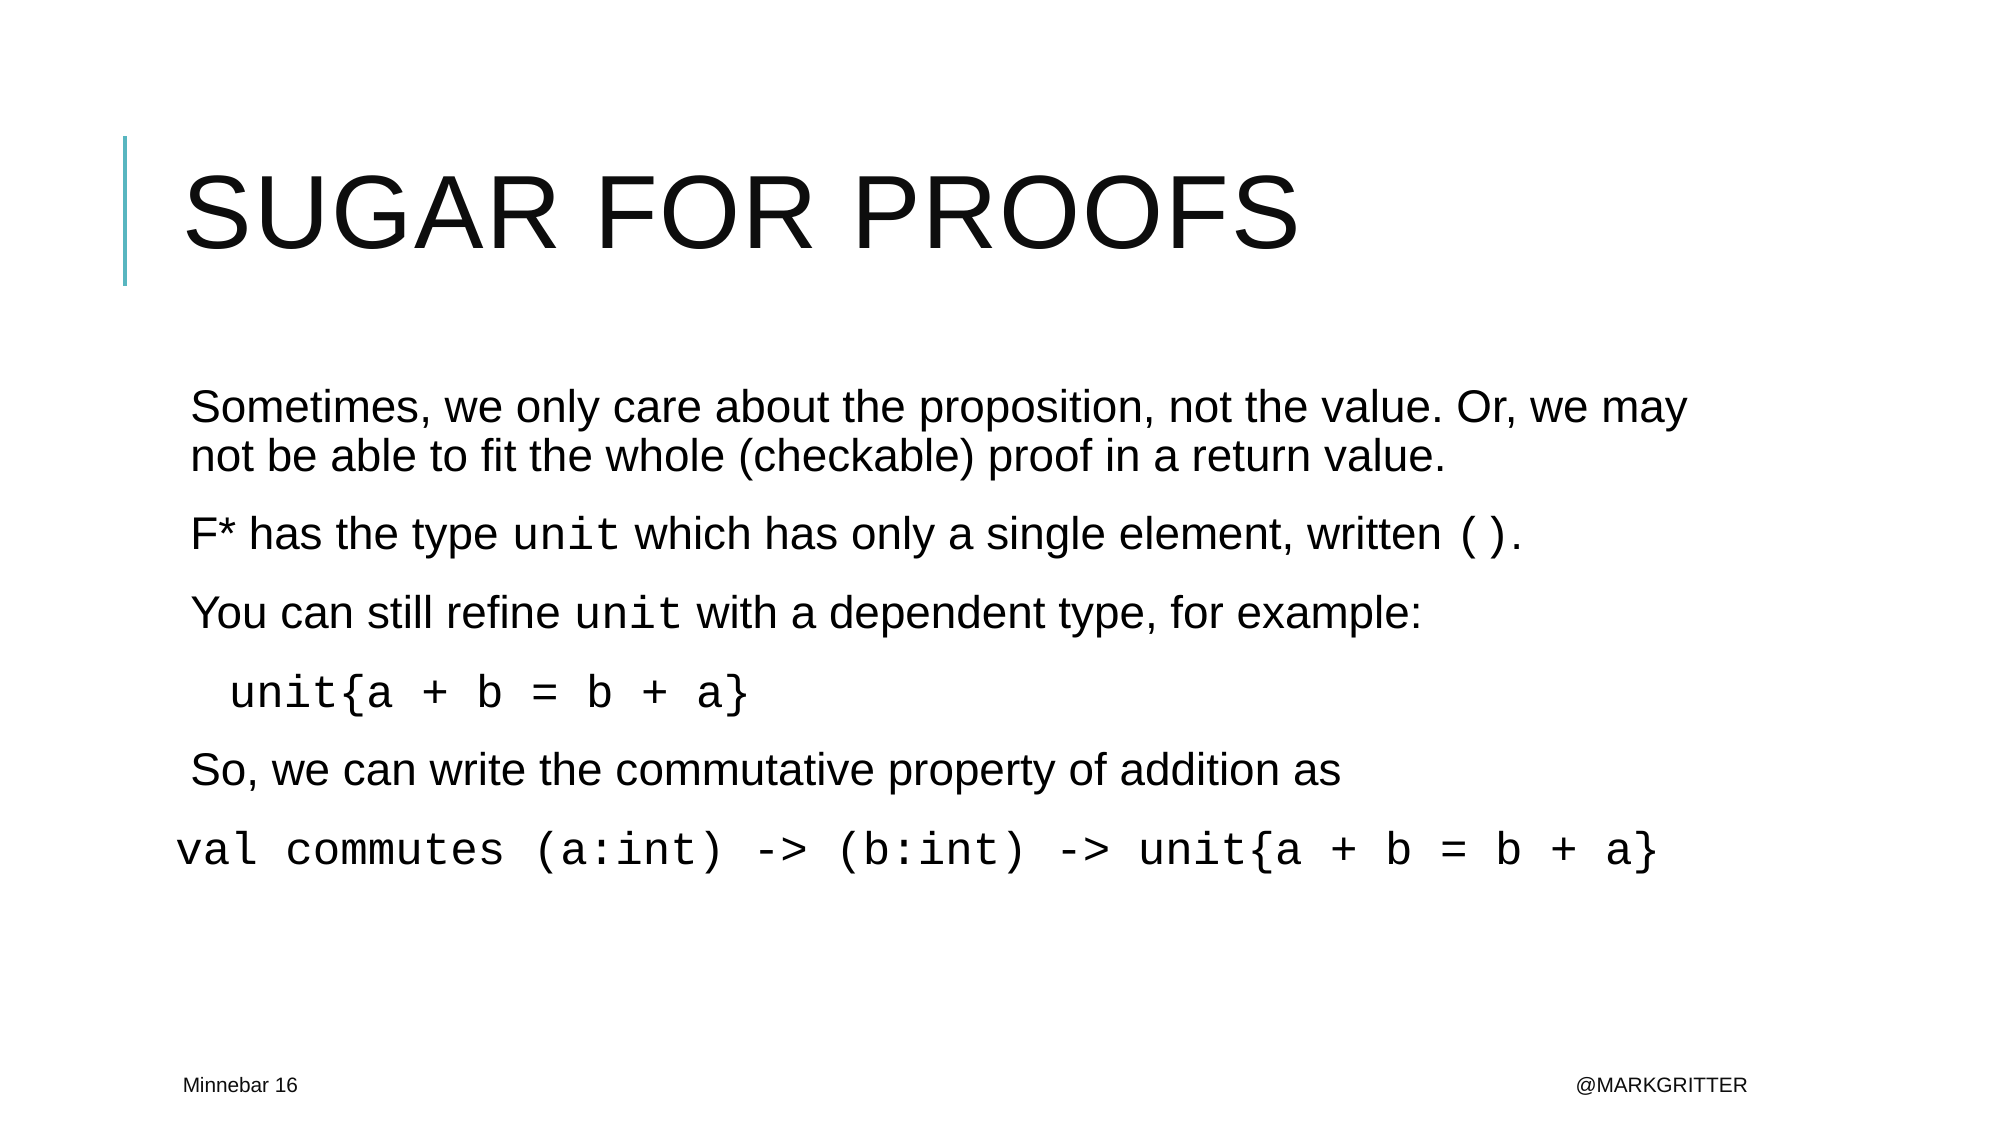

# Sugar for proofs
Sometimes, we only care about the proposition, not the value. Or, we may not be able to fit the whole (checkable) proof in a return value.
F* has the type unit which has only a single element, written ().
You can still refine unit with a dependent type, for example:
   unit{a + b = b + a}
So, we can write the commutative property of addition as
val commutes (a:int) -> (b:int) -> unit{a + b = b + a}
Minnebar 16
@markgritter